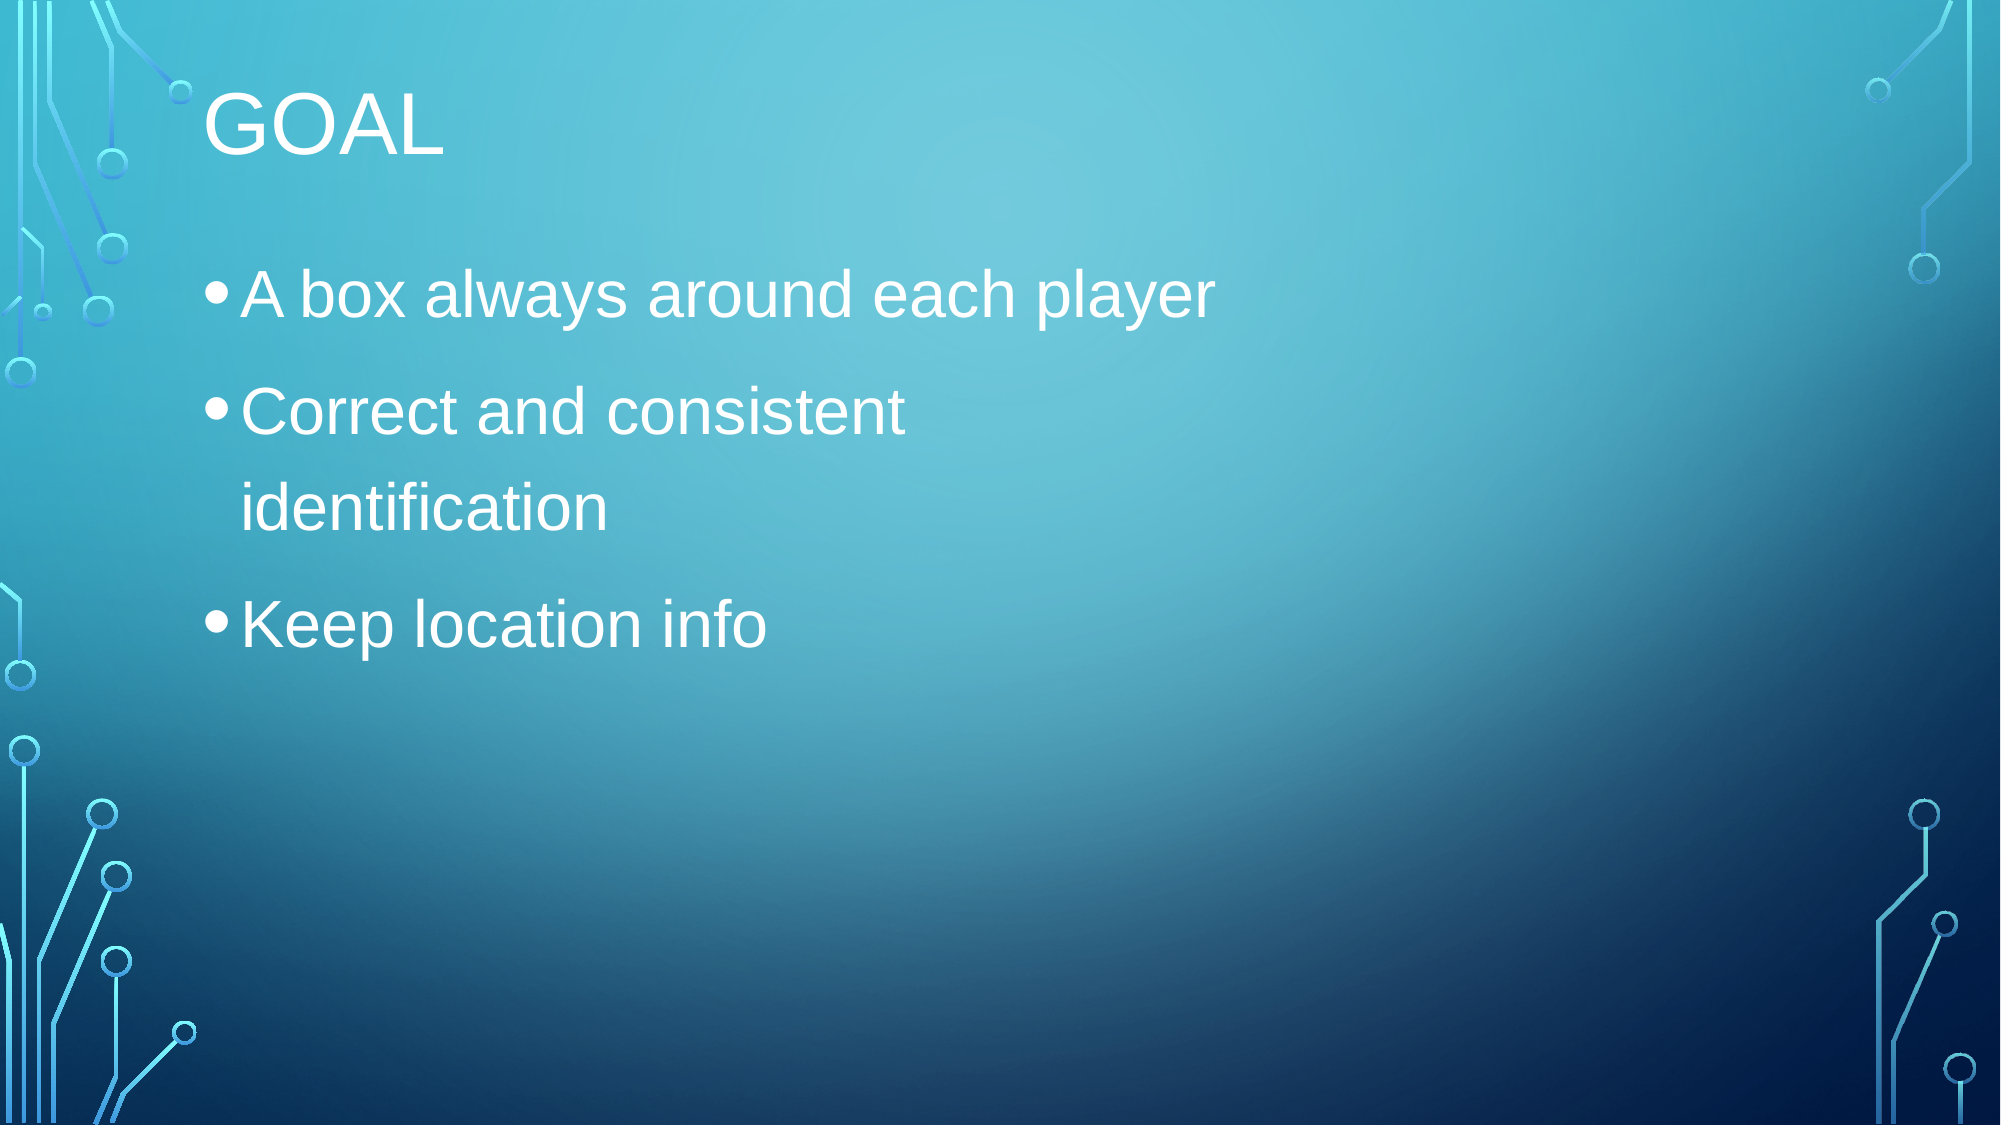

# GOAL
A box always around each player
Correct and consistent identification
Keep location info